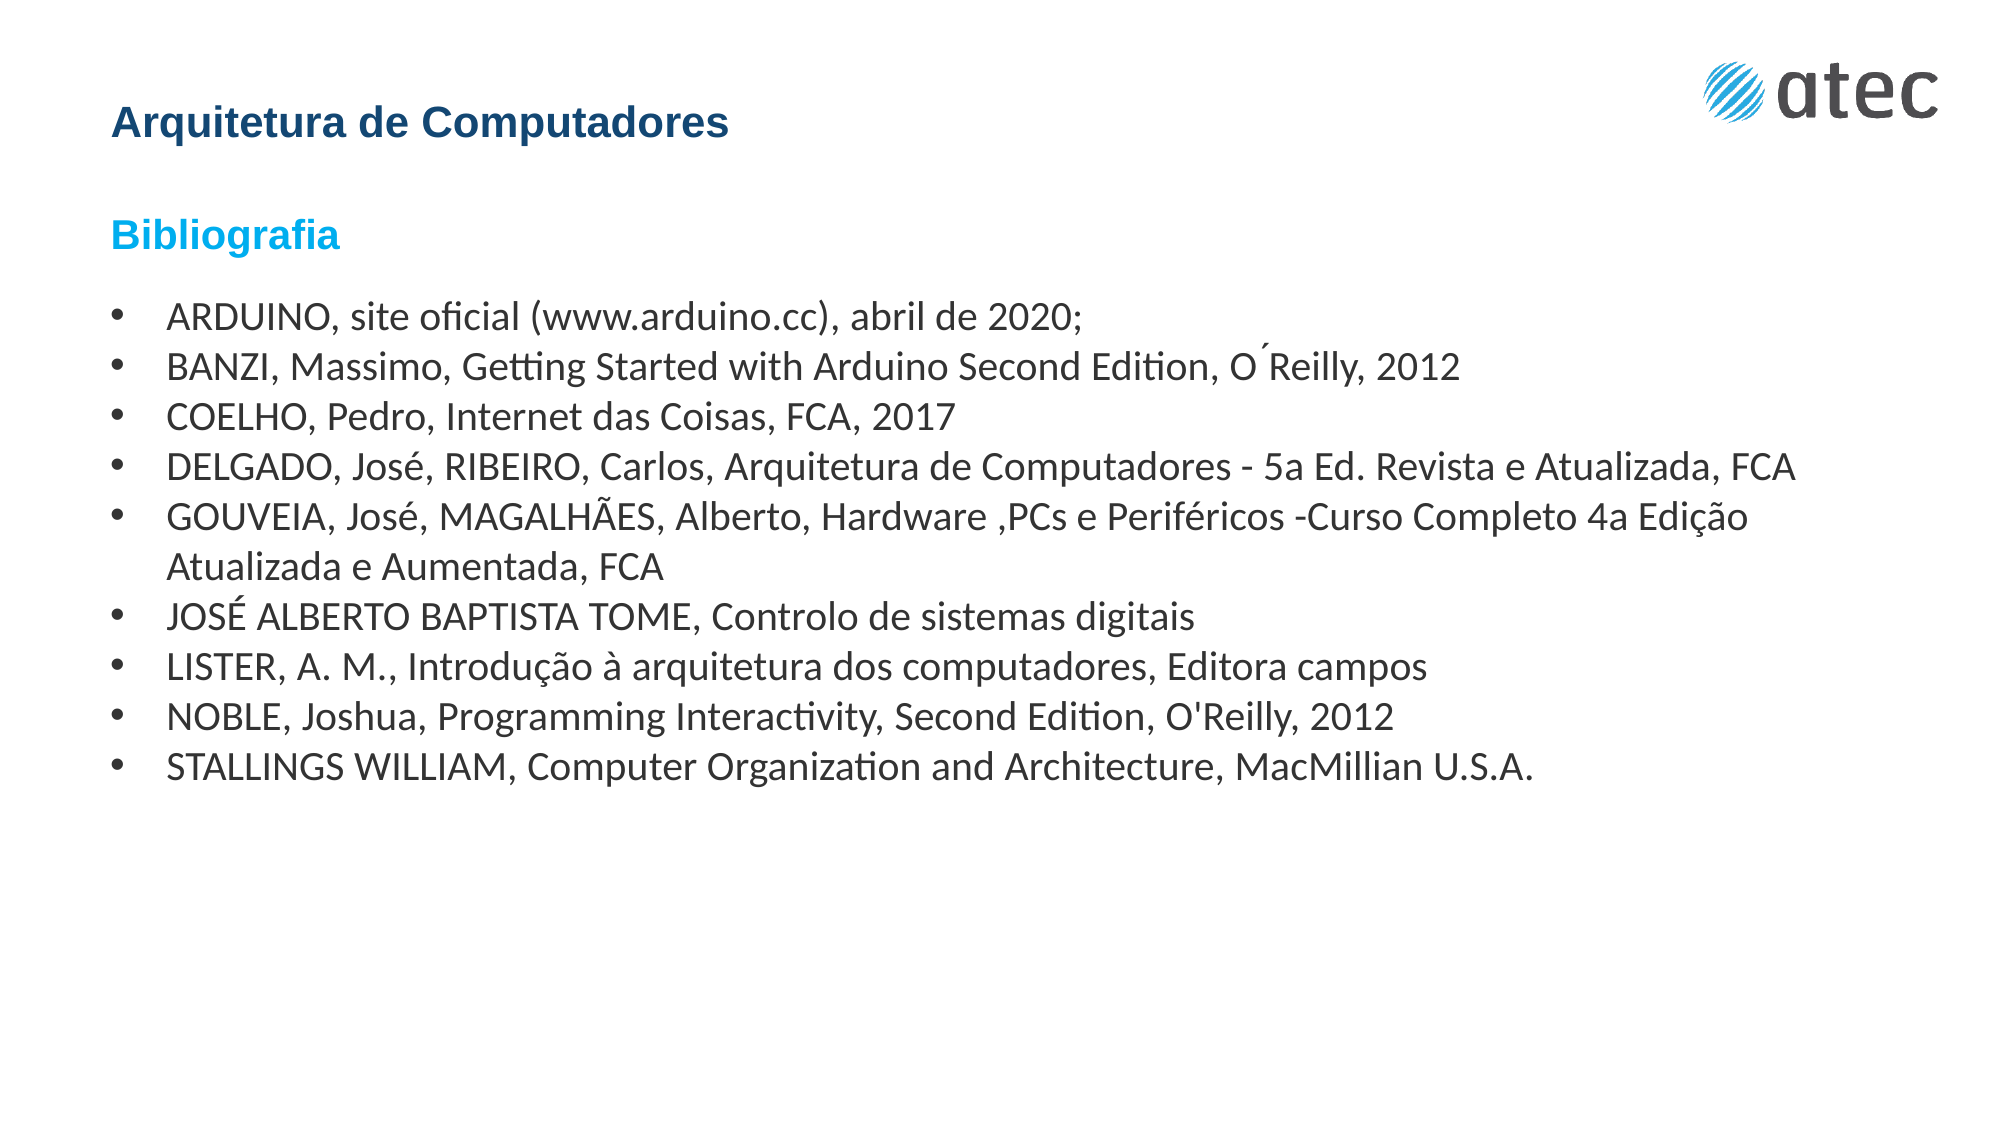

# Arquitetura de Computadores
Bibliografia
ARDUINO, site oficial (www.arduino.cc), abril de 2020;
BANZI, Massimo, Getting Started with Arduino Second Edition, O ́Reilly, 2012
COELHO, Pedro, Internet das Coisas, FCA, 2017
DELGADO, José, RIBEIRO, Carlos, Arquitetura de Computadores - 5a Ed. Revista e Atualizada, FCA
GOUVEIA, José, MAGALHÃES, Alberto, Hardware ,PCs e Periféricos -Curso Completo 4a Edição Atualizada e Aumentada, FCA
JOSÉ ALBERTO BAPTISTA TOME, Controlo de sistemas digitais
LISTER, A. M., Introdução à arquitetura dos computadores, Editora campos
NOBLE, Joshua, Programming Interactivity, Second Edition, O'Reilly, 2012
STALLINGS WILLIAM, Computer Organization and Architecture, MacMillian U.S.A.